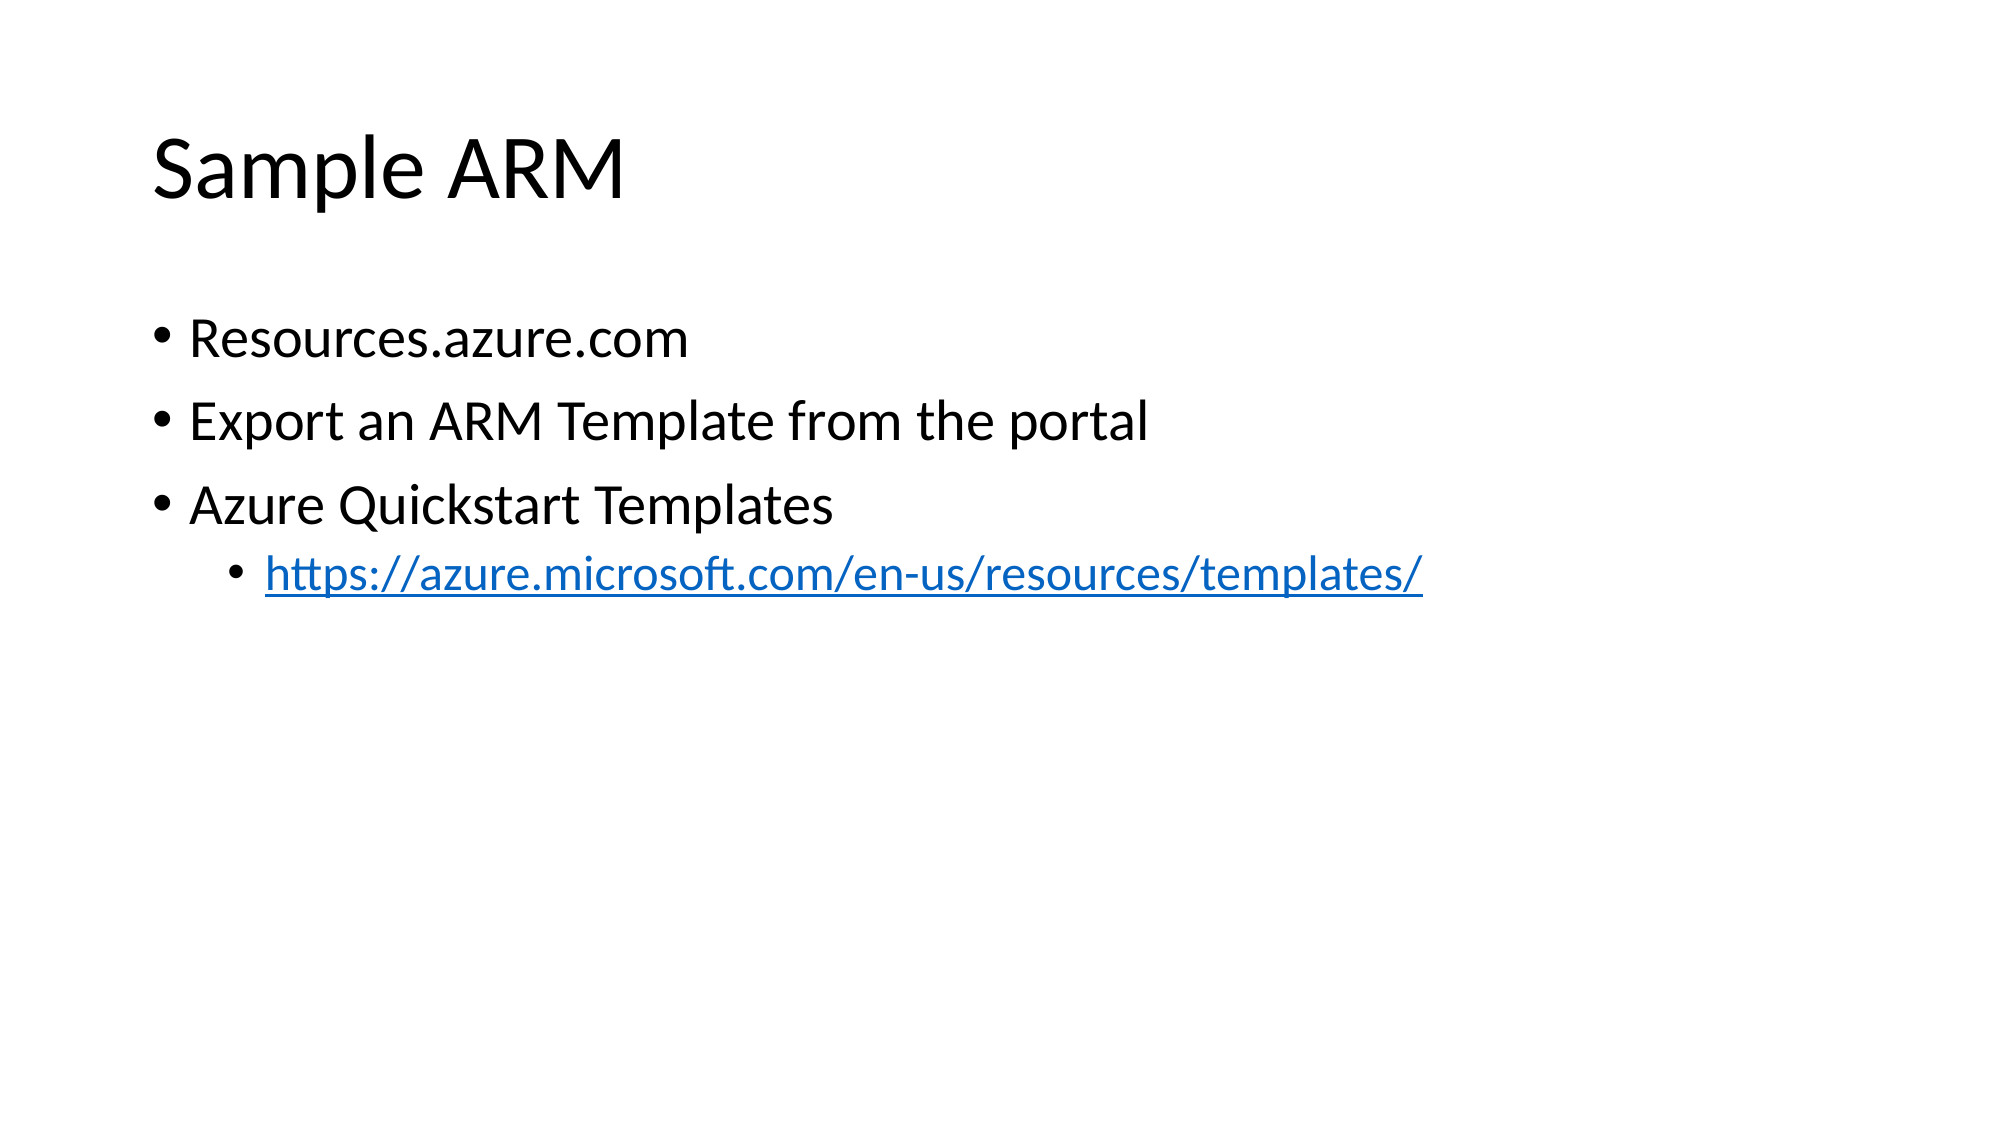

# Sample ARM
Resources.azure.com
Export an ARM Template from the portal
Azure Quickstart Templates
https://azure.microsoft.com/en-us/resources/templates/